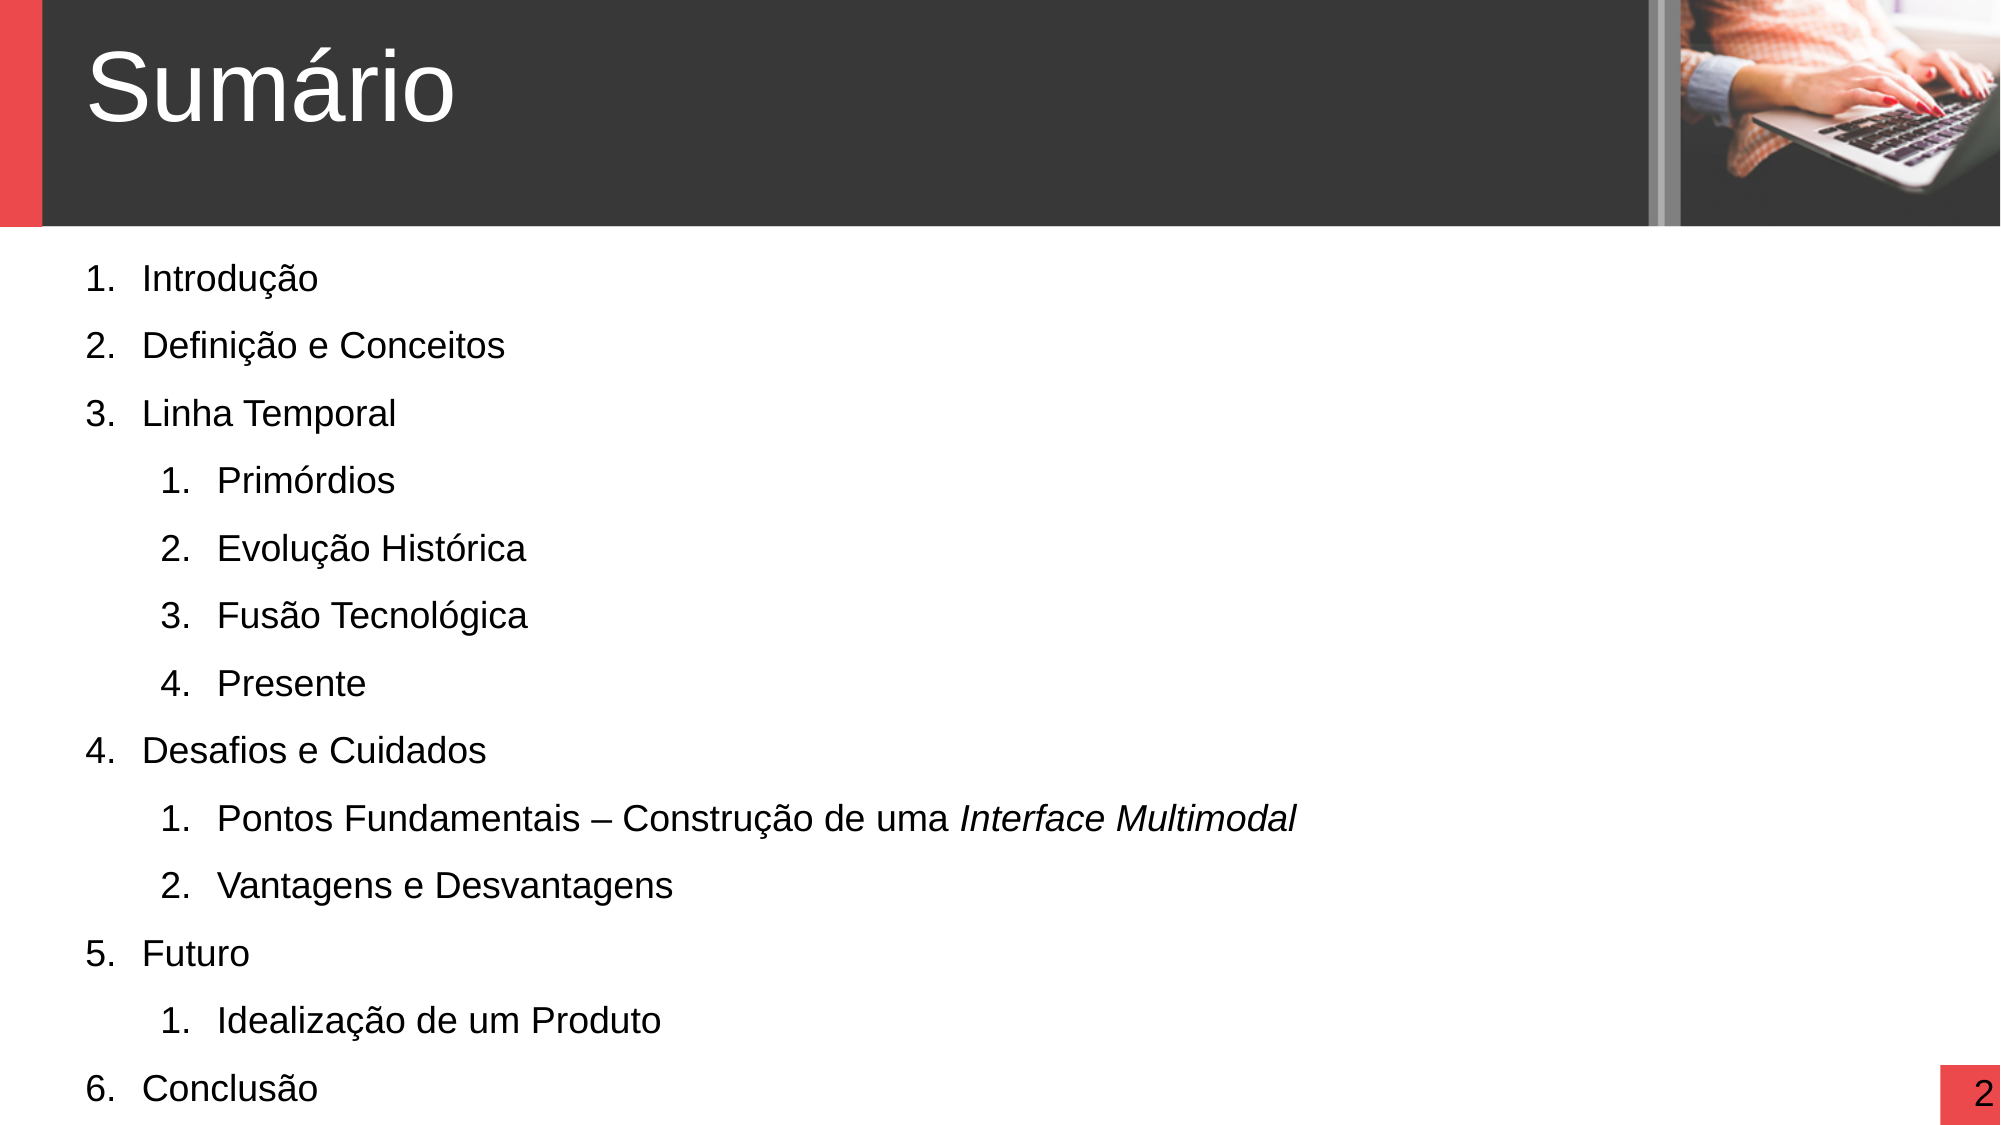

Sumário

Introdução
Definição e Conceitos
Linha Temporal
Primórdios
Evolução Histórica
Fusão Tecnológica
Presente
Desafios e Cuidados
Pontos Fundamentais – Construção de uma Interface Multimodal
Vantagens e Desvantagens
Futuro
Idealização de um Produto
Conclusão
2